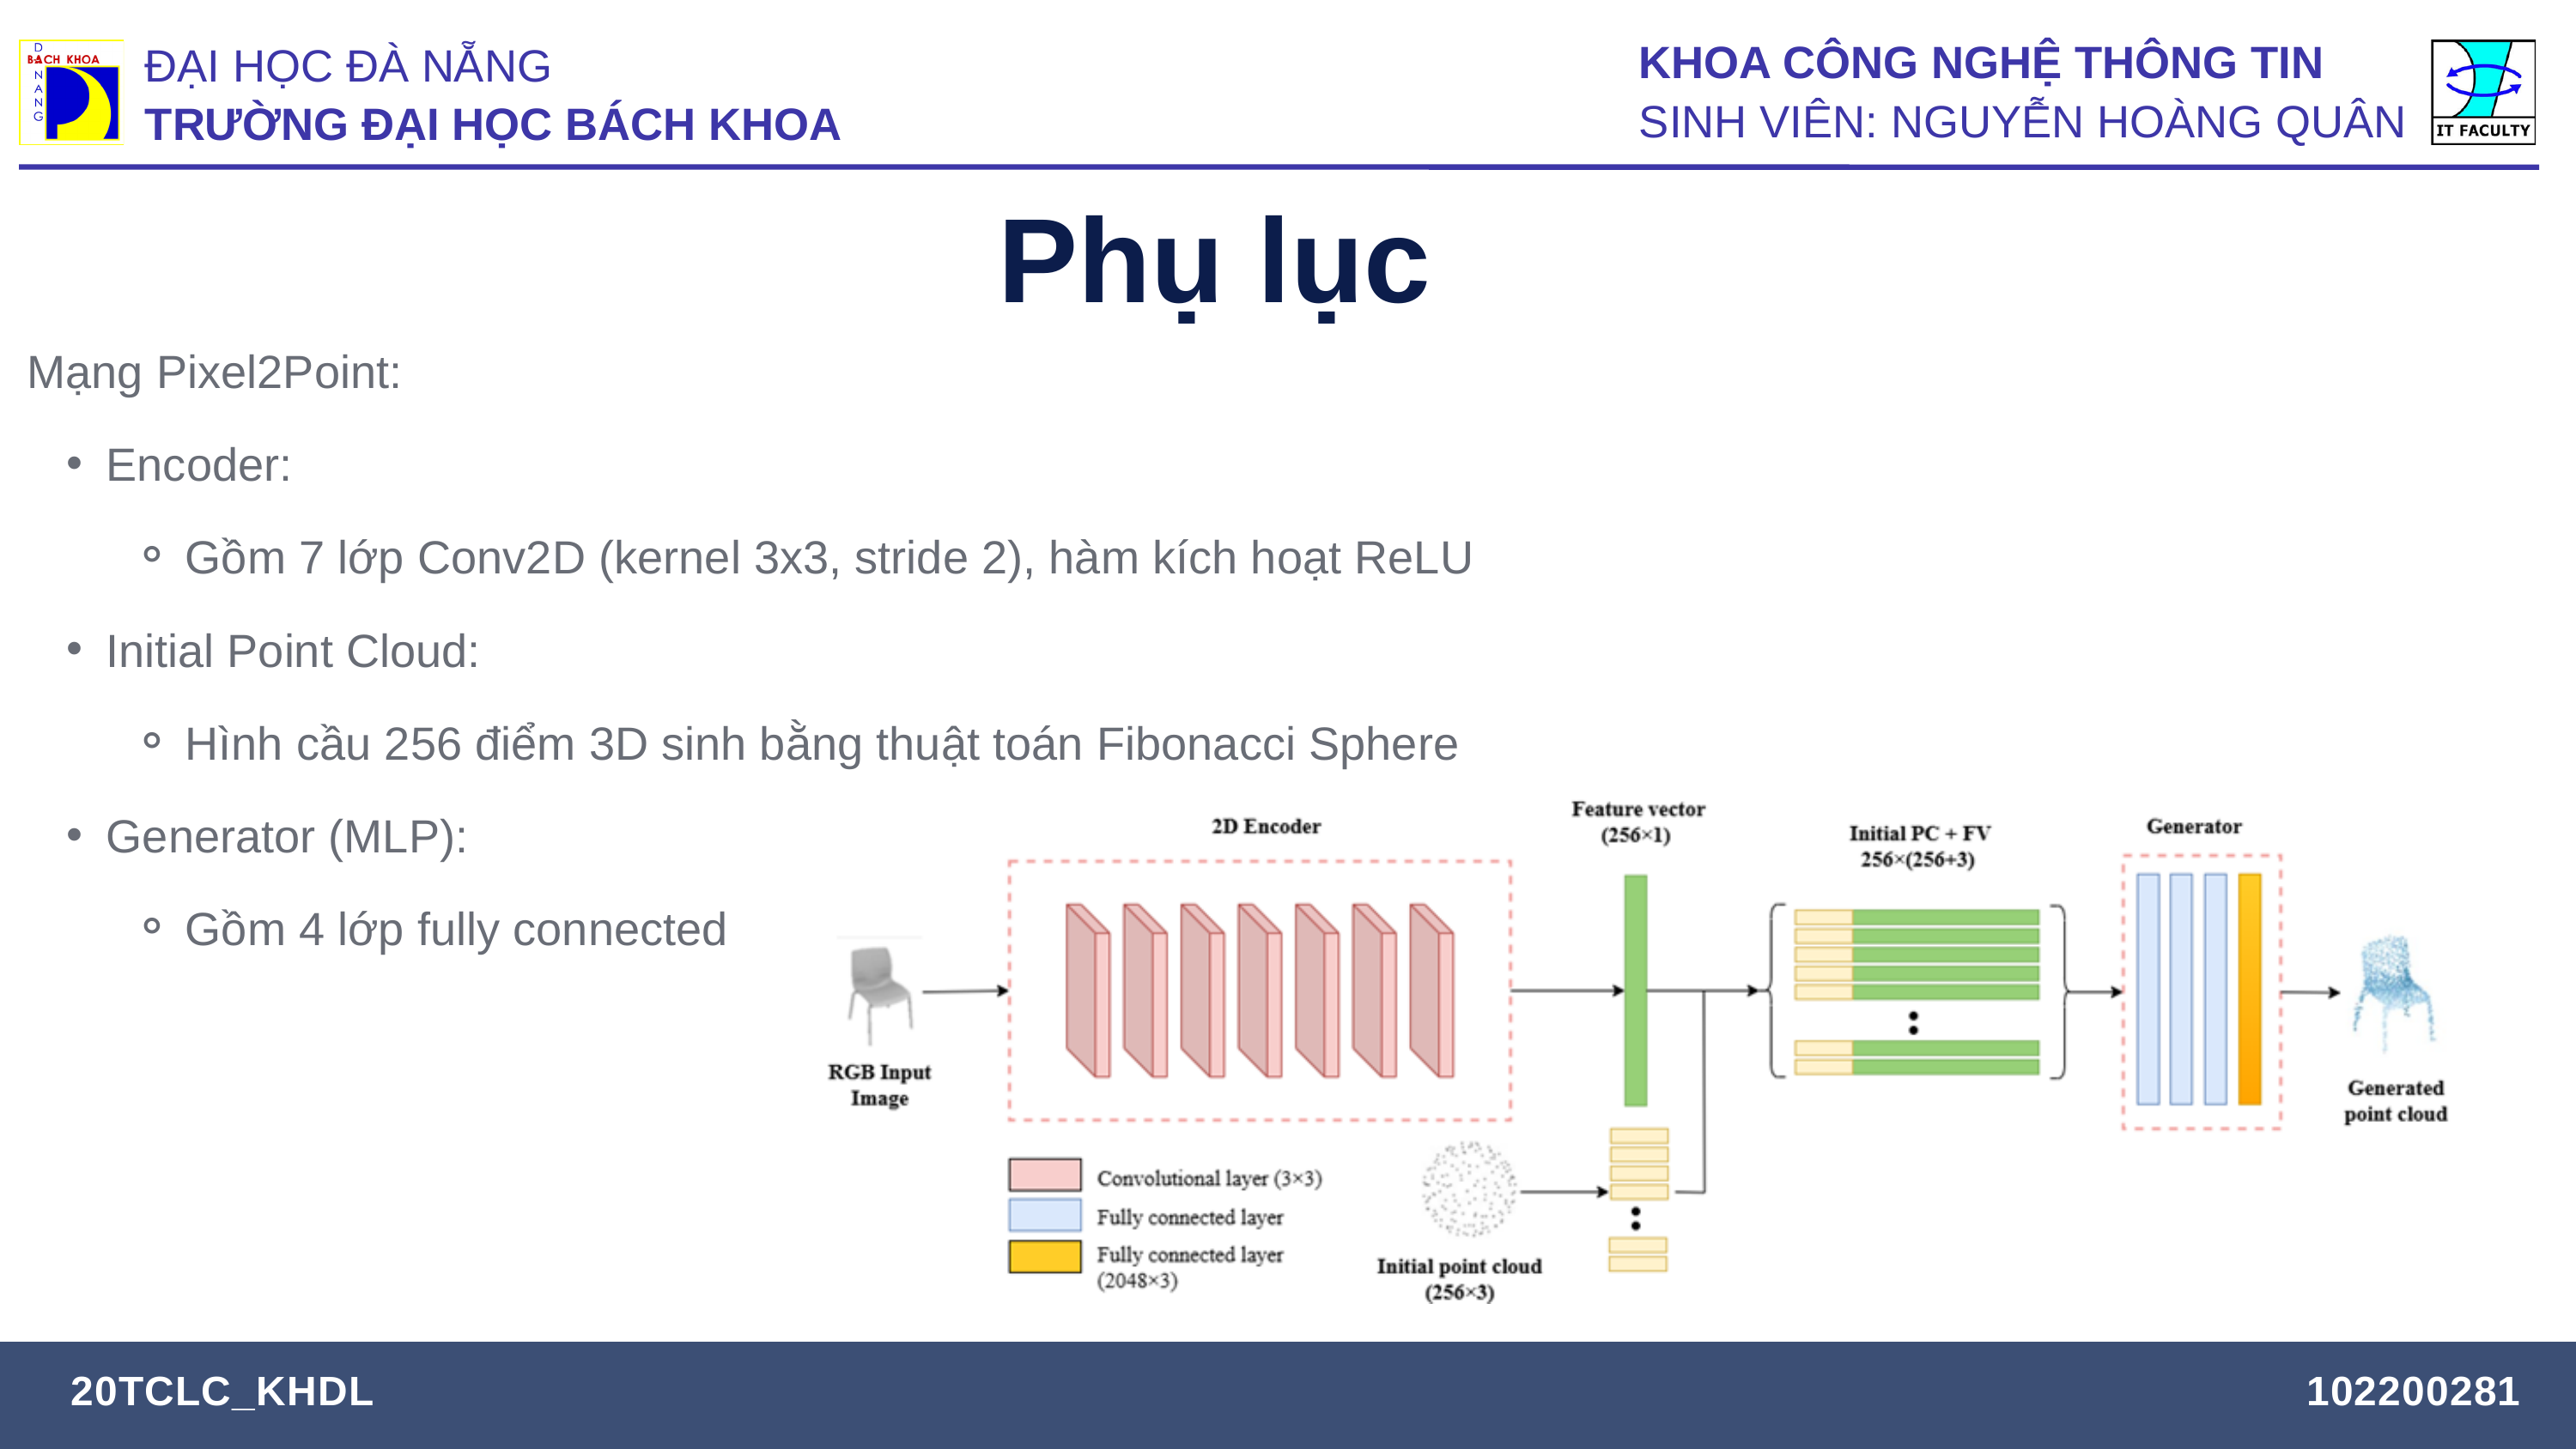

KHOA CÔNG NGHỆ THÔNG TIN
SINH VIÊN: NGUYỄN HOÀNG QUÂN
ĐẠI HỌC ĐÀ NẴNG
TRƯỜNG ĐẠI HỌC BÁCH KHOA

Phụ lục
Mạng Pixel2Point:
Encoder:
Gồm 7 lớp Conv2D (kernel 3x3, stride 2), hàm kích hoạt ReLU
Initial Point Cloud:
Hình cầu 256 điểm 3D sinh bằng thuật toán Fibonacci Sphere
Generator (MLP):
Gồm 4 lớp fully connected

MAJOR: INTERIOR DESIGN

20TCLC_KHDL
102200281